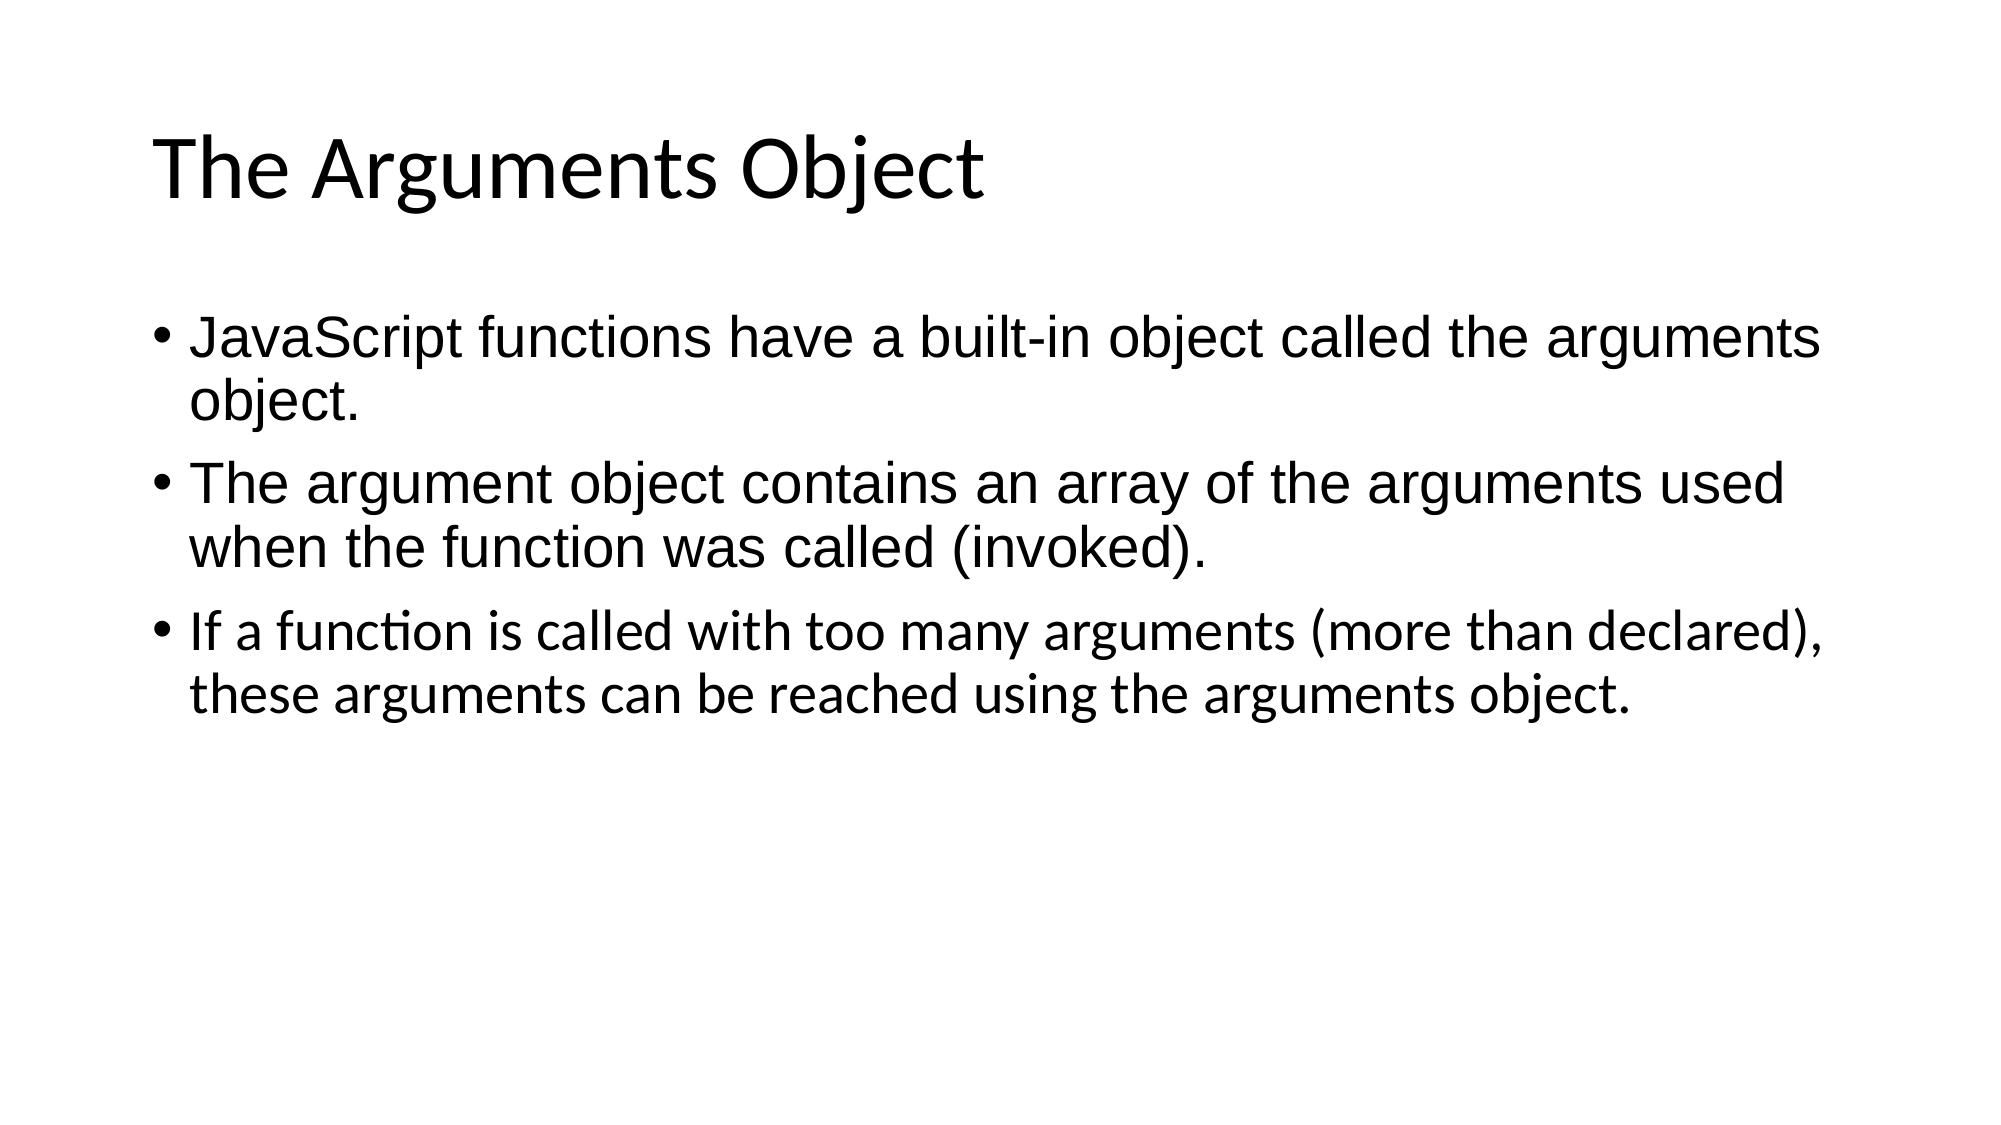

# The Arguments Object
JavaScript functions have a built-in object called the arguments object.
The argument object contains an array of the arguments used when the function was called (invoked).
If a function is called with too many arguments (more than declared), these arguments can be reached using the arguments object.